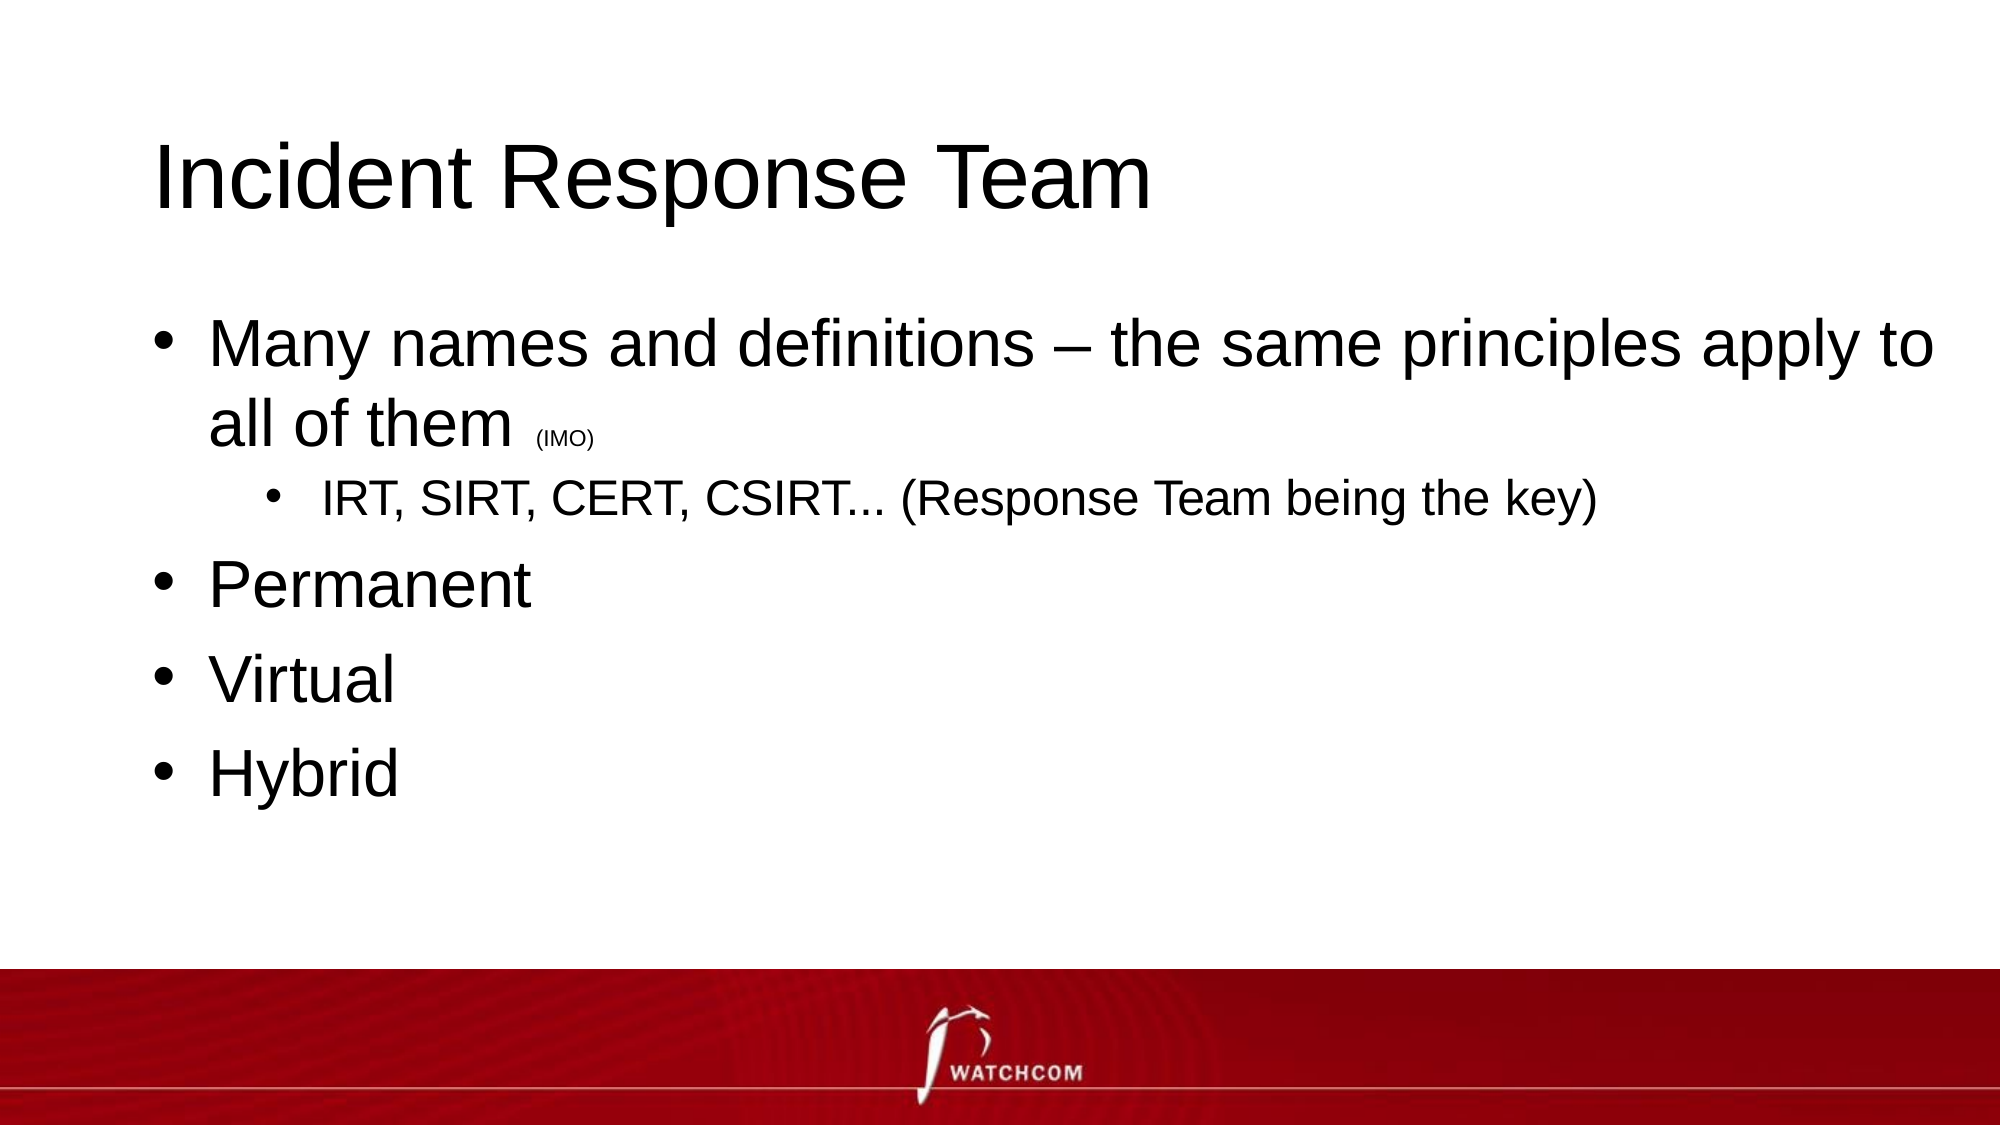

# Incident Response Team
Many names and definitions – the same principles apply to all of them (IMO)
IRT, SIRT, CERT, CSIRT... (Response Team being the key)
Permanent
Virtual
Hybrid